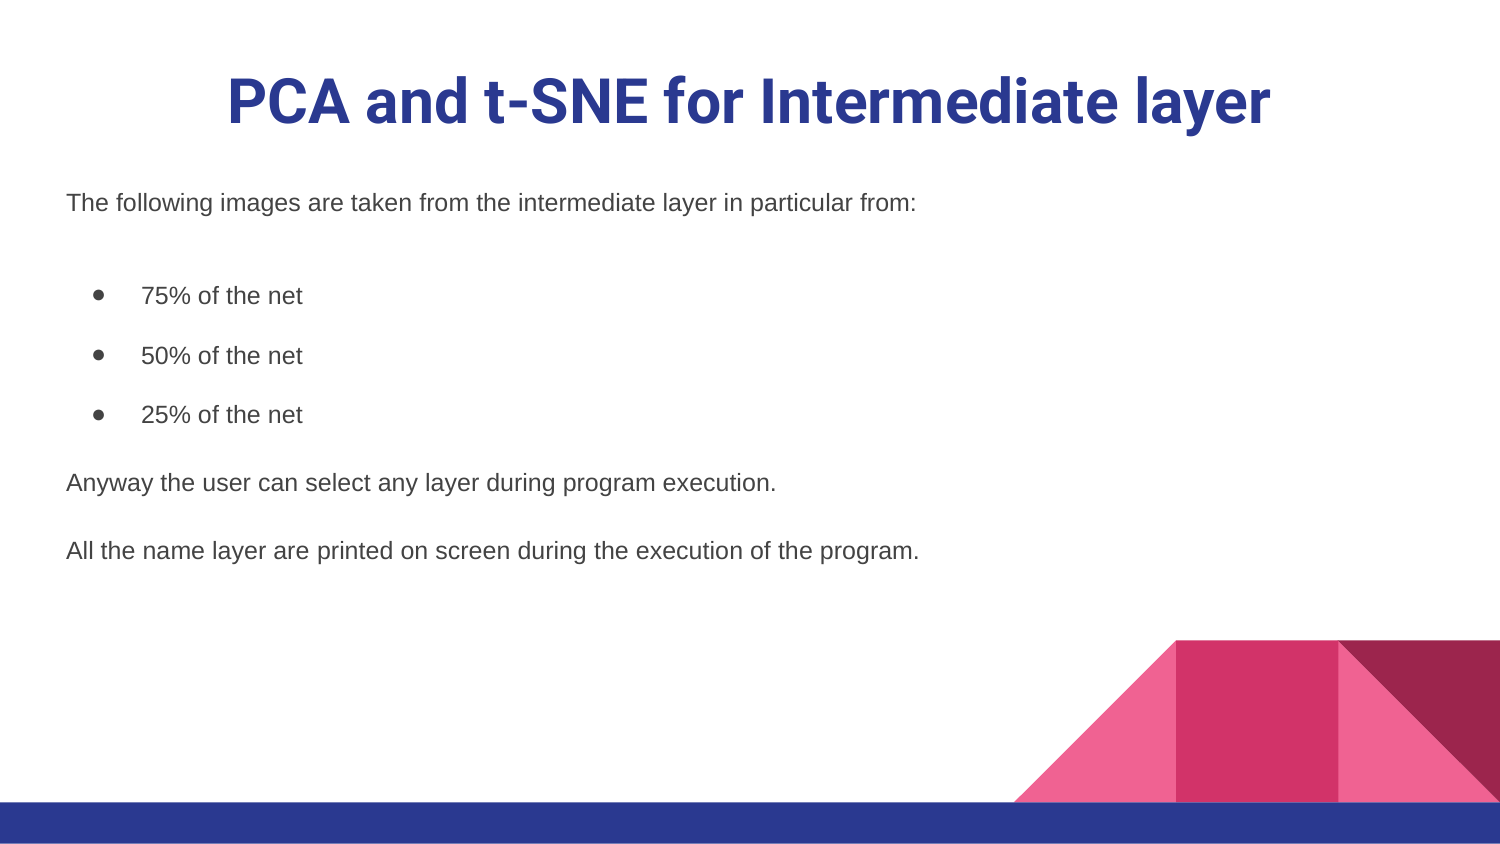

# PCA and t-SNE for Intermediate layer
The following images are taken from the intermediate layer in particular from:
75% of the net
50% of the net
25% of the net
Anyway the user can select any layer during program execution.
All the name layer are printed on screen during the execution of the program.